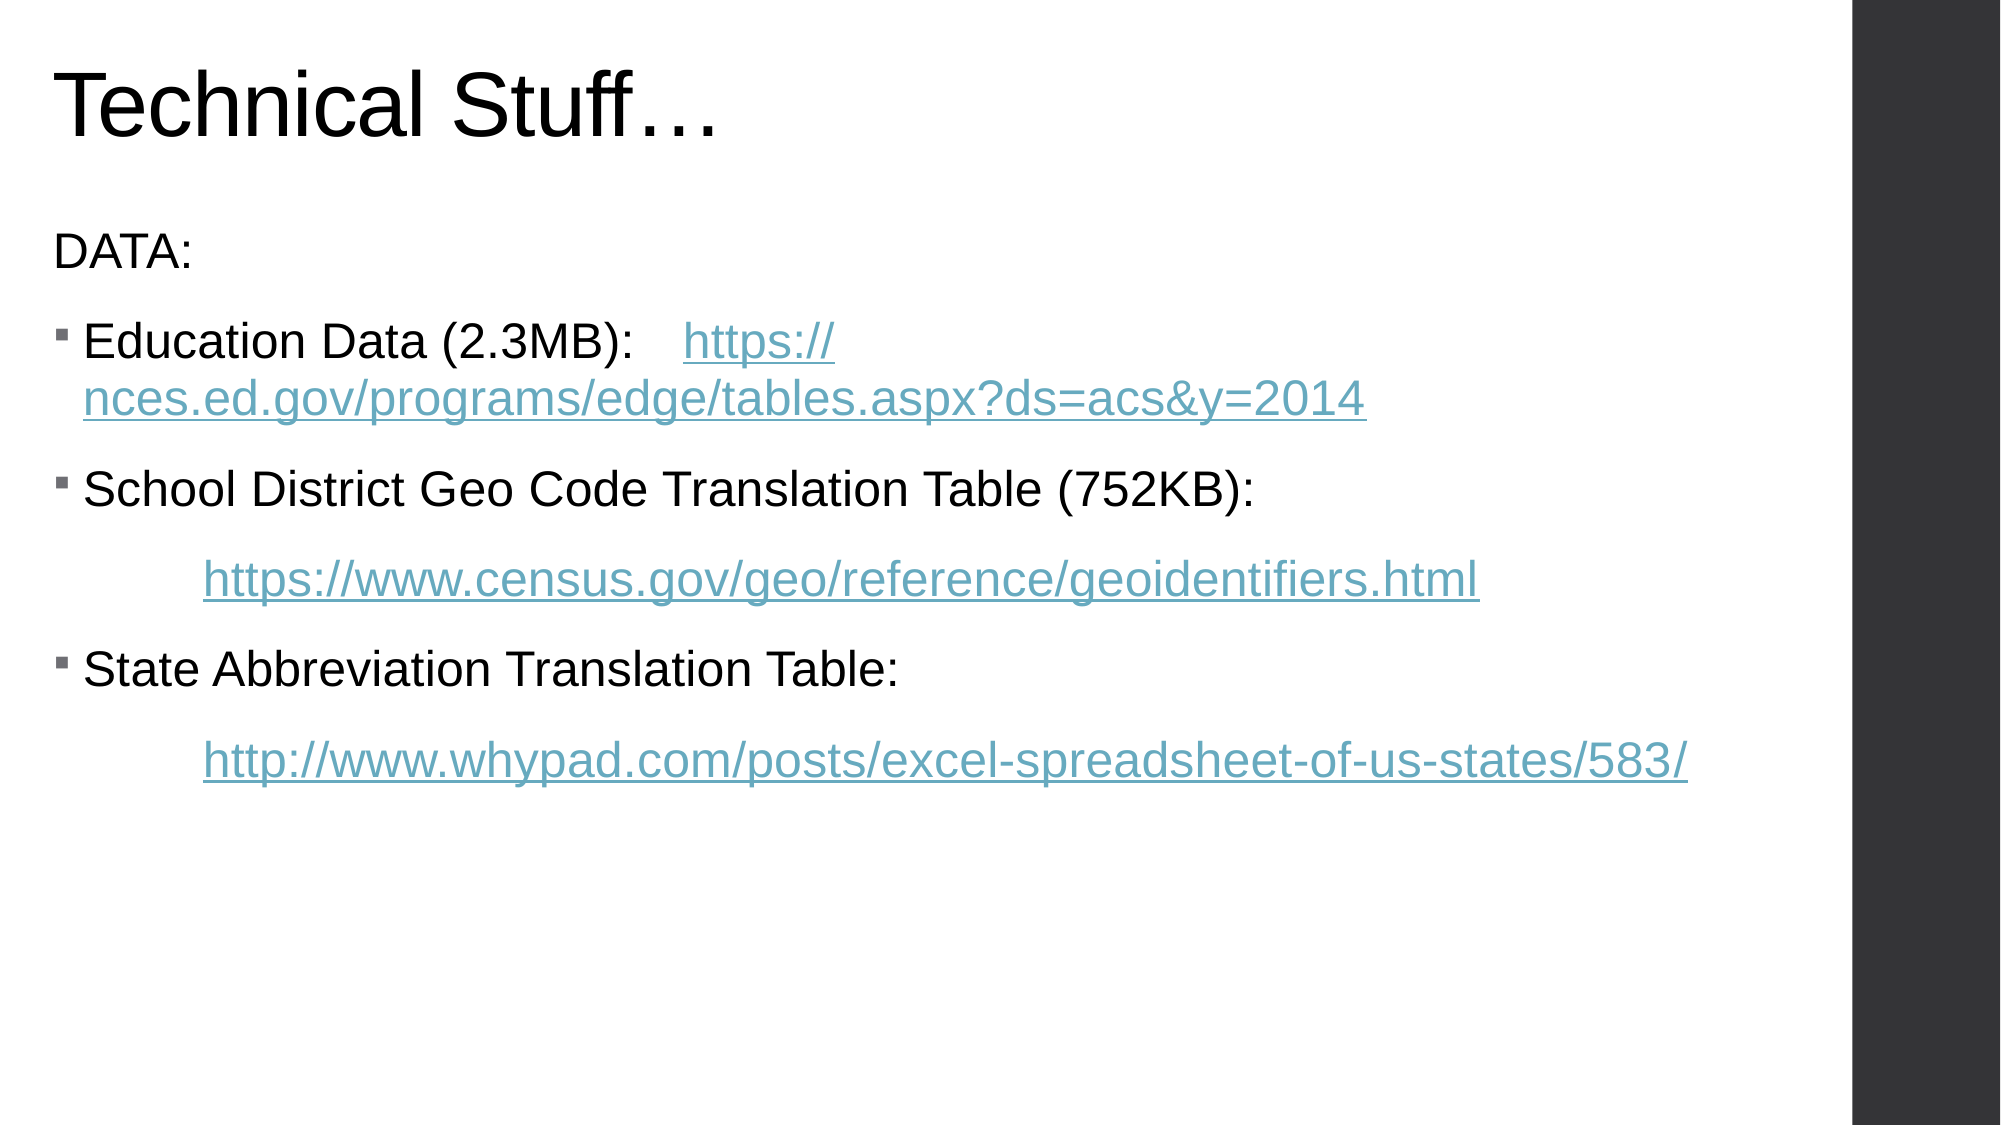

# Technical Stuff…
DATA:
Education Data (2.3MB): 	https://nces.ed.gov/programs/edge/tables.aspx?ds=acs&y=2014
School District Geo Code Translation Table (752KB):
	https://www.census.gov/geo/reference/geoidentifiers.html
State Abbreviation Translation Table:
	http://www.whypad.com/posts/excel-spreadsheet-of-us-states/583/